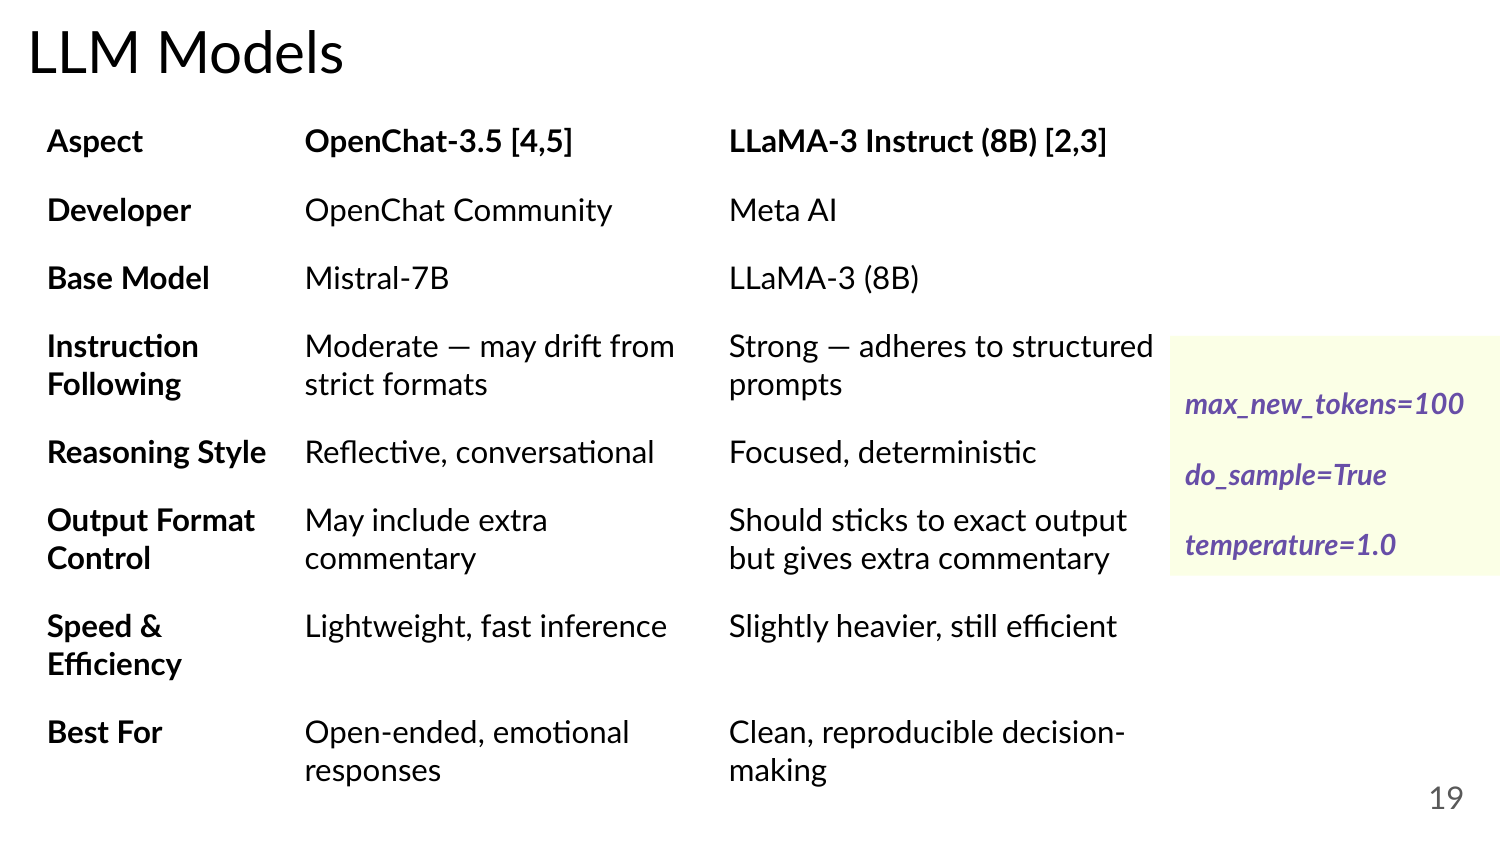

LLM Models
| Aspect | OpenChat-3.5 [4,5] | LLaMA-3 Instruct (8B) [2,3] |
| --- | --- | --- |
| Developer | OpenChat Community | Meta AI |
| Base Model | Mistral-7B | LLaMA-3 (8B) |
| Instruction Following | Moderate — may drift from strict formats | Strong — adheres to structured prompts |
| Reasoning Style | Reflective, conversational | Focused, deterministic |
| Output Format Control | May include extra commentary | Should sticks to exact output but gives extra commentary |
| Speed & Efficiency | Lightweight, fast inference | Slightly heavier, still efficient |
| Best For | Open-ended, emotional responses | Clean, reproducible decision-making |
max_new_tokens=100
do_sample=True
temperature=1.0
19